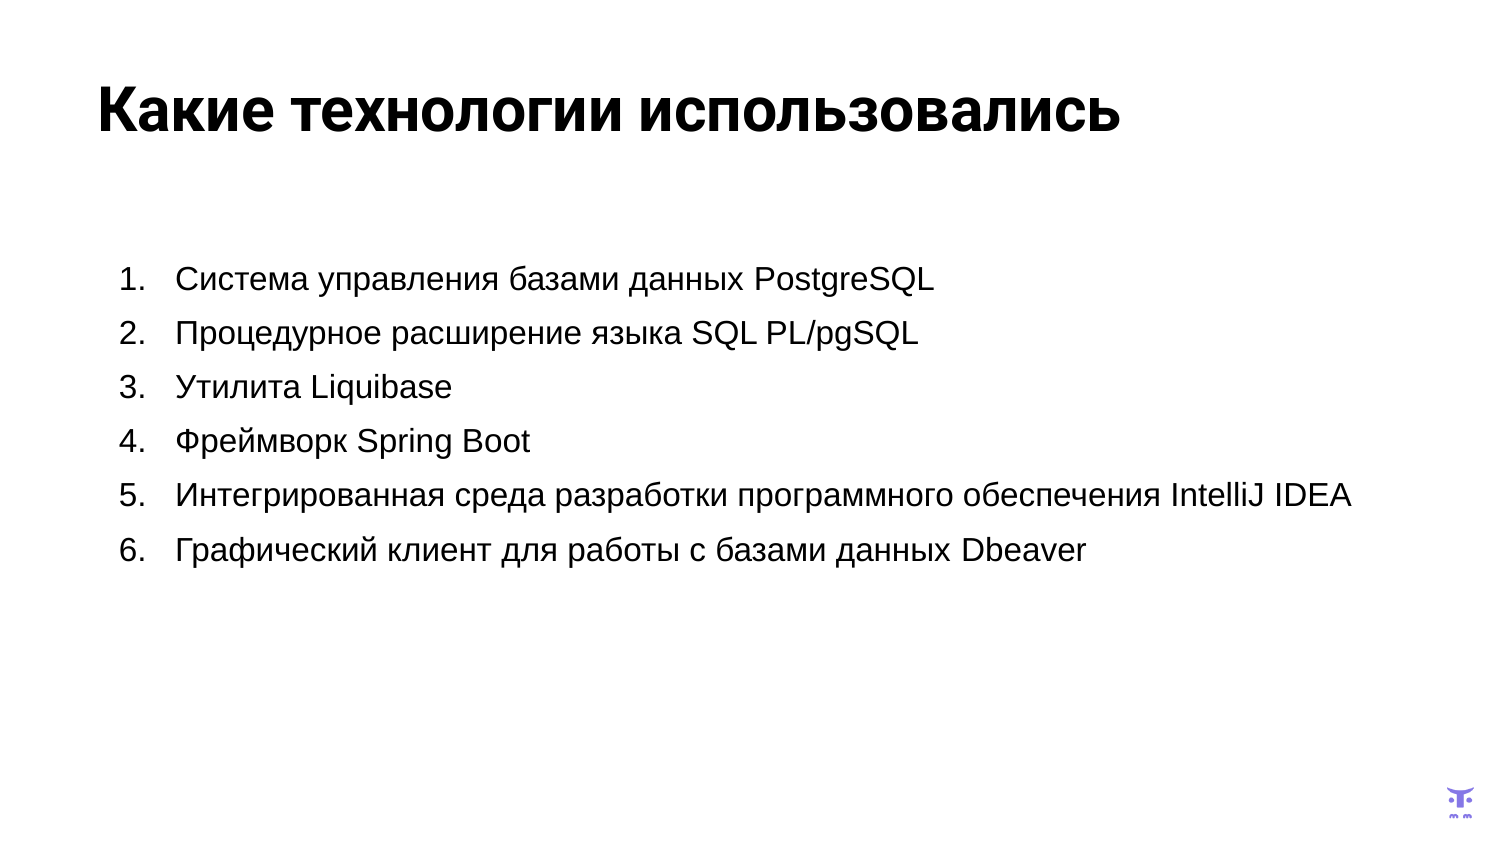

# Какие технологии использовались

Система управления базами данных PostgreSQL
Процедурное расширение языка SQL PL/pgSQL
Утилита Liquibase
Фреймворк Spring Boot
Интегрированная среда разработки программного обеспечения IntelliJ IDEA
Графический клиент для работы с базами данных Dbeaver